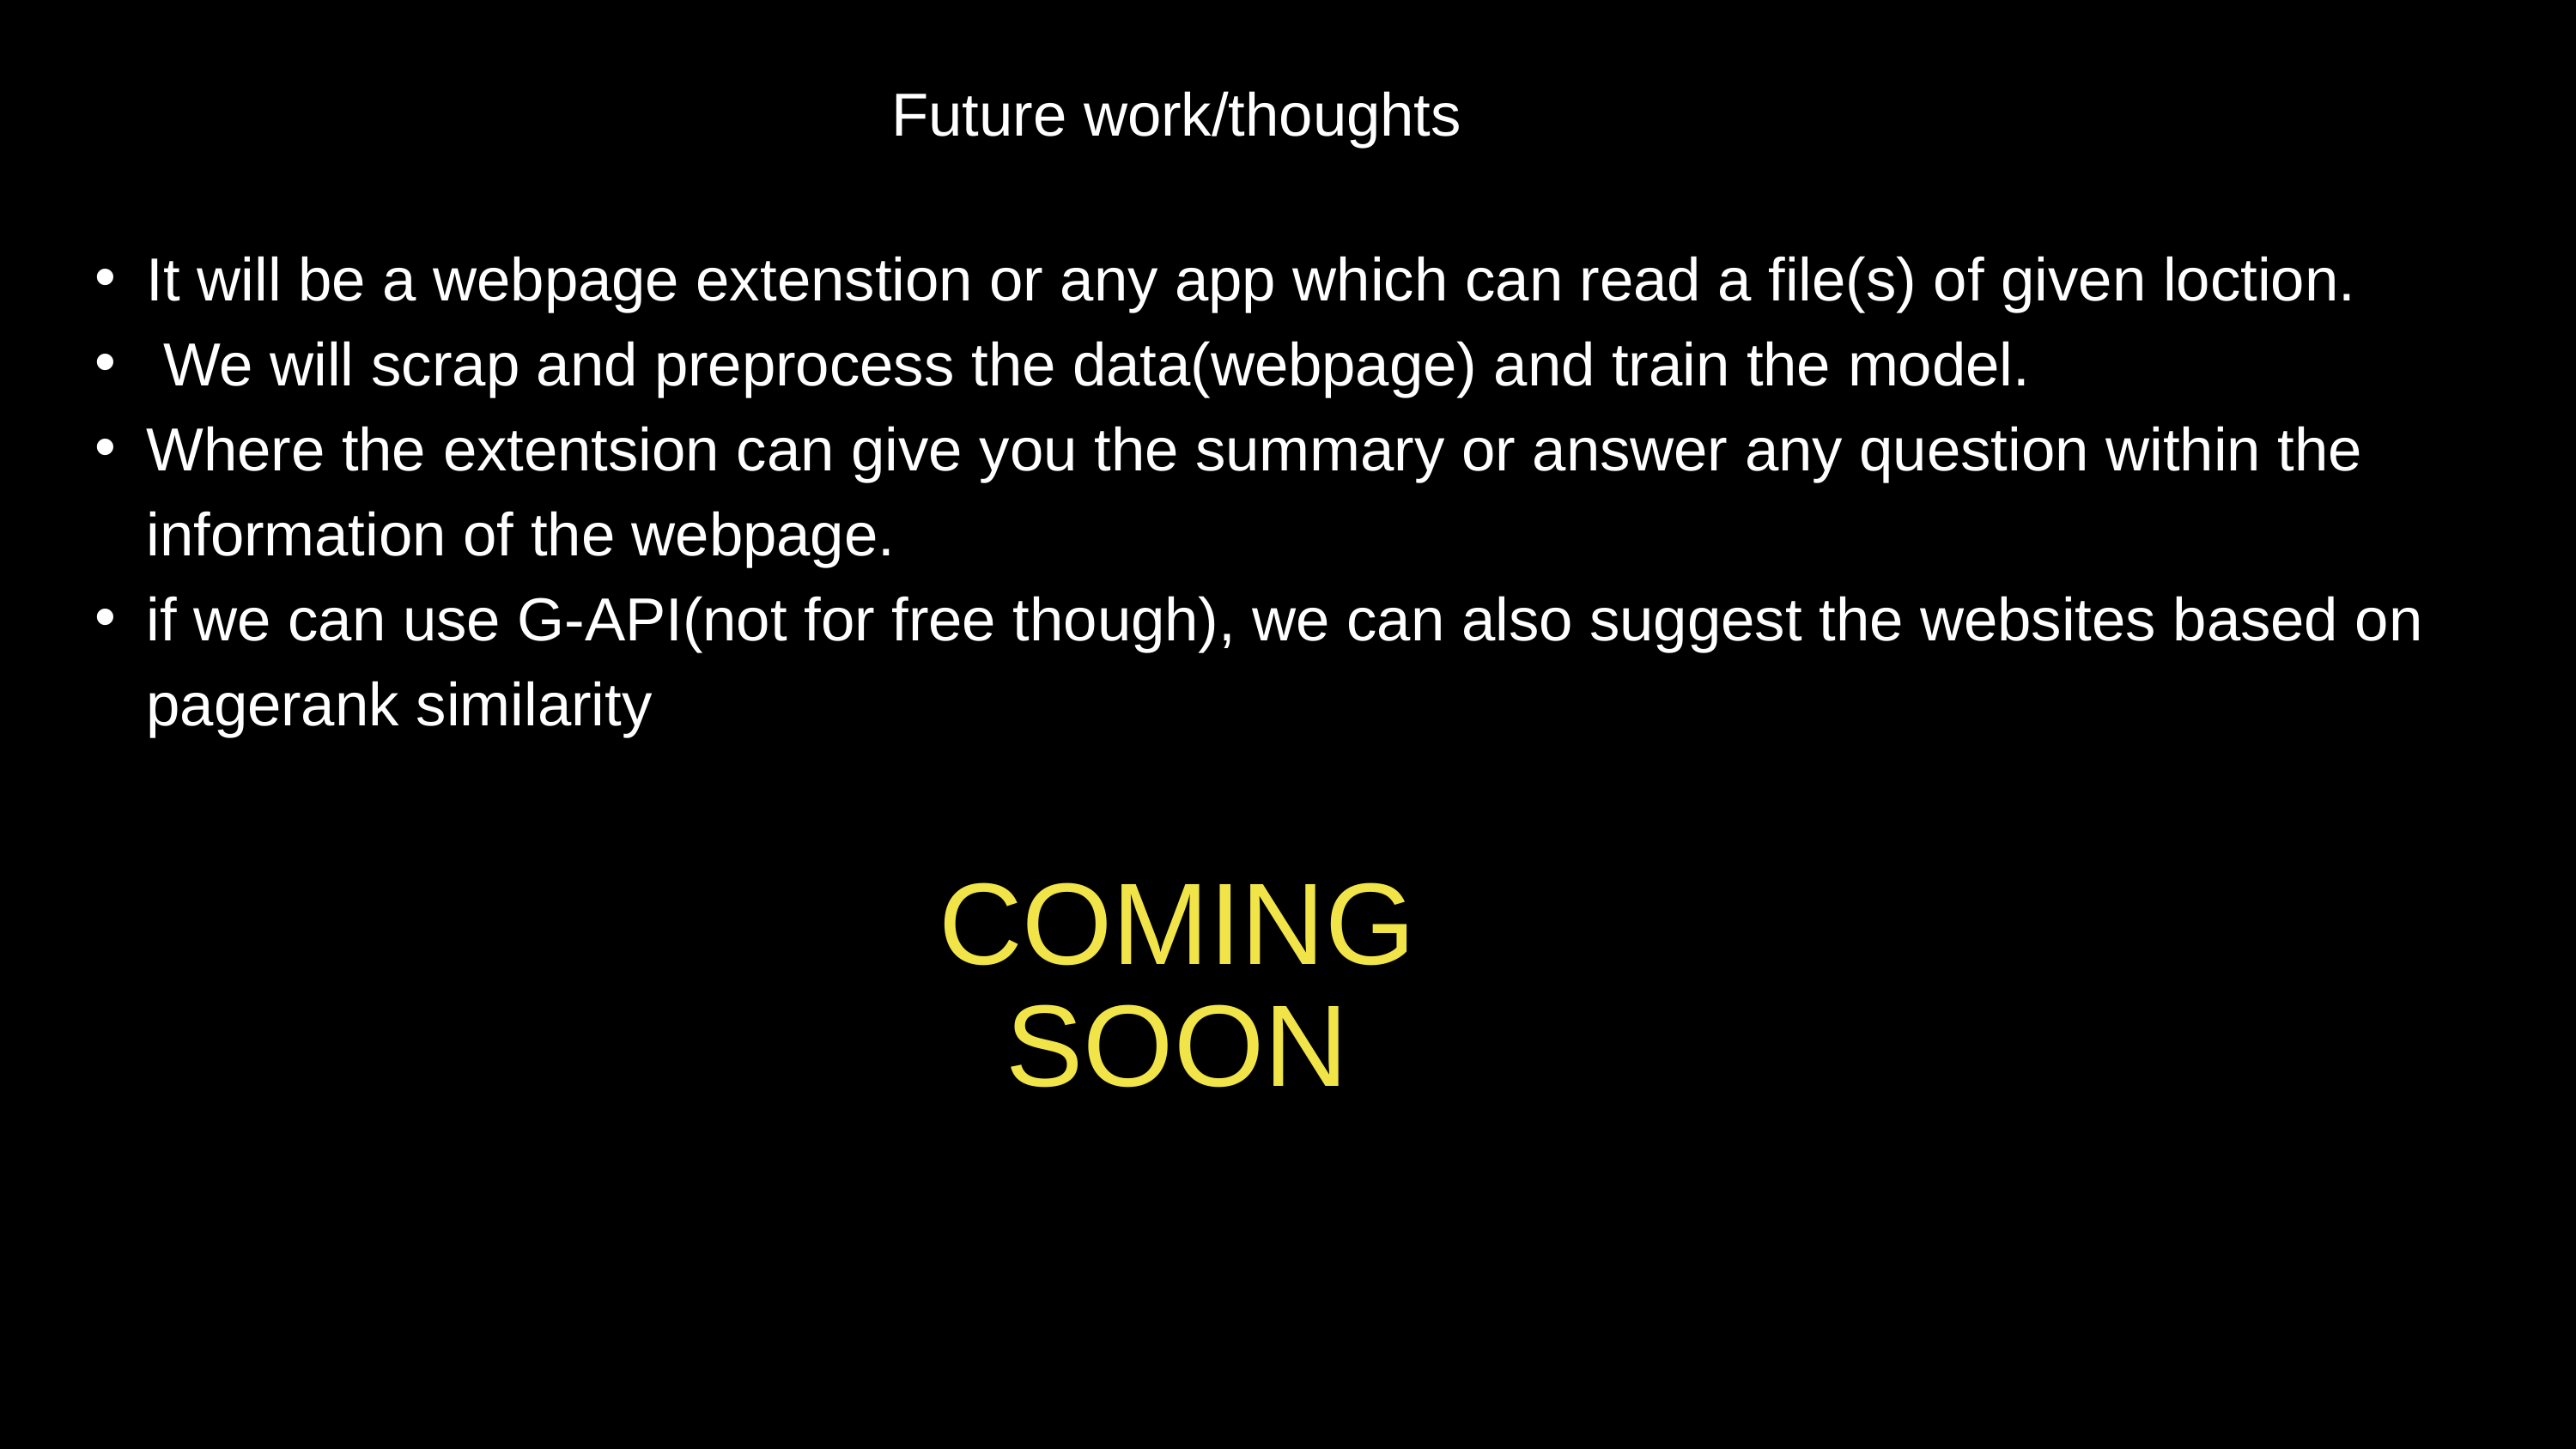

Future work/thoughts
It will be a webpage extenstion or any app which can read a file(s) of given loction.
 We will scrap and preprocess the data(webpage) and train the model.
Where the extentsion can give you the summary or answer any question within the information of the webpage.
if we can use G-API(not for free though), we can also suggest the websites based on pagerank similarity
COMING SOON